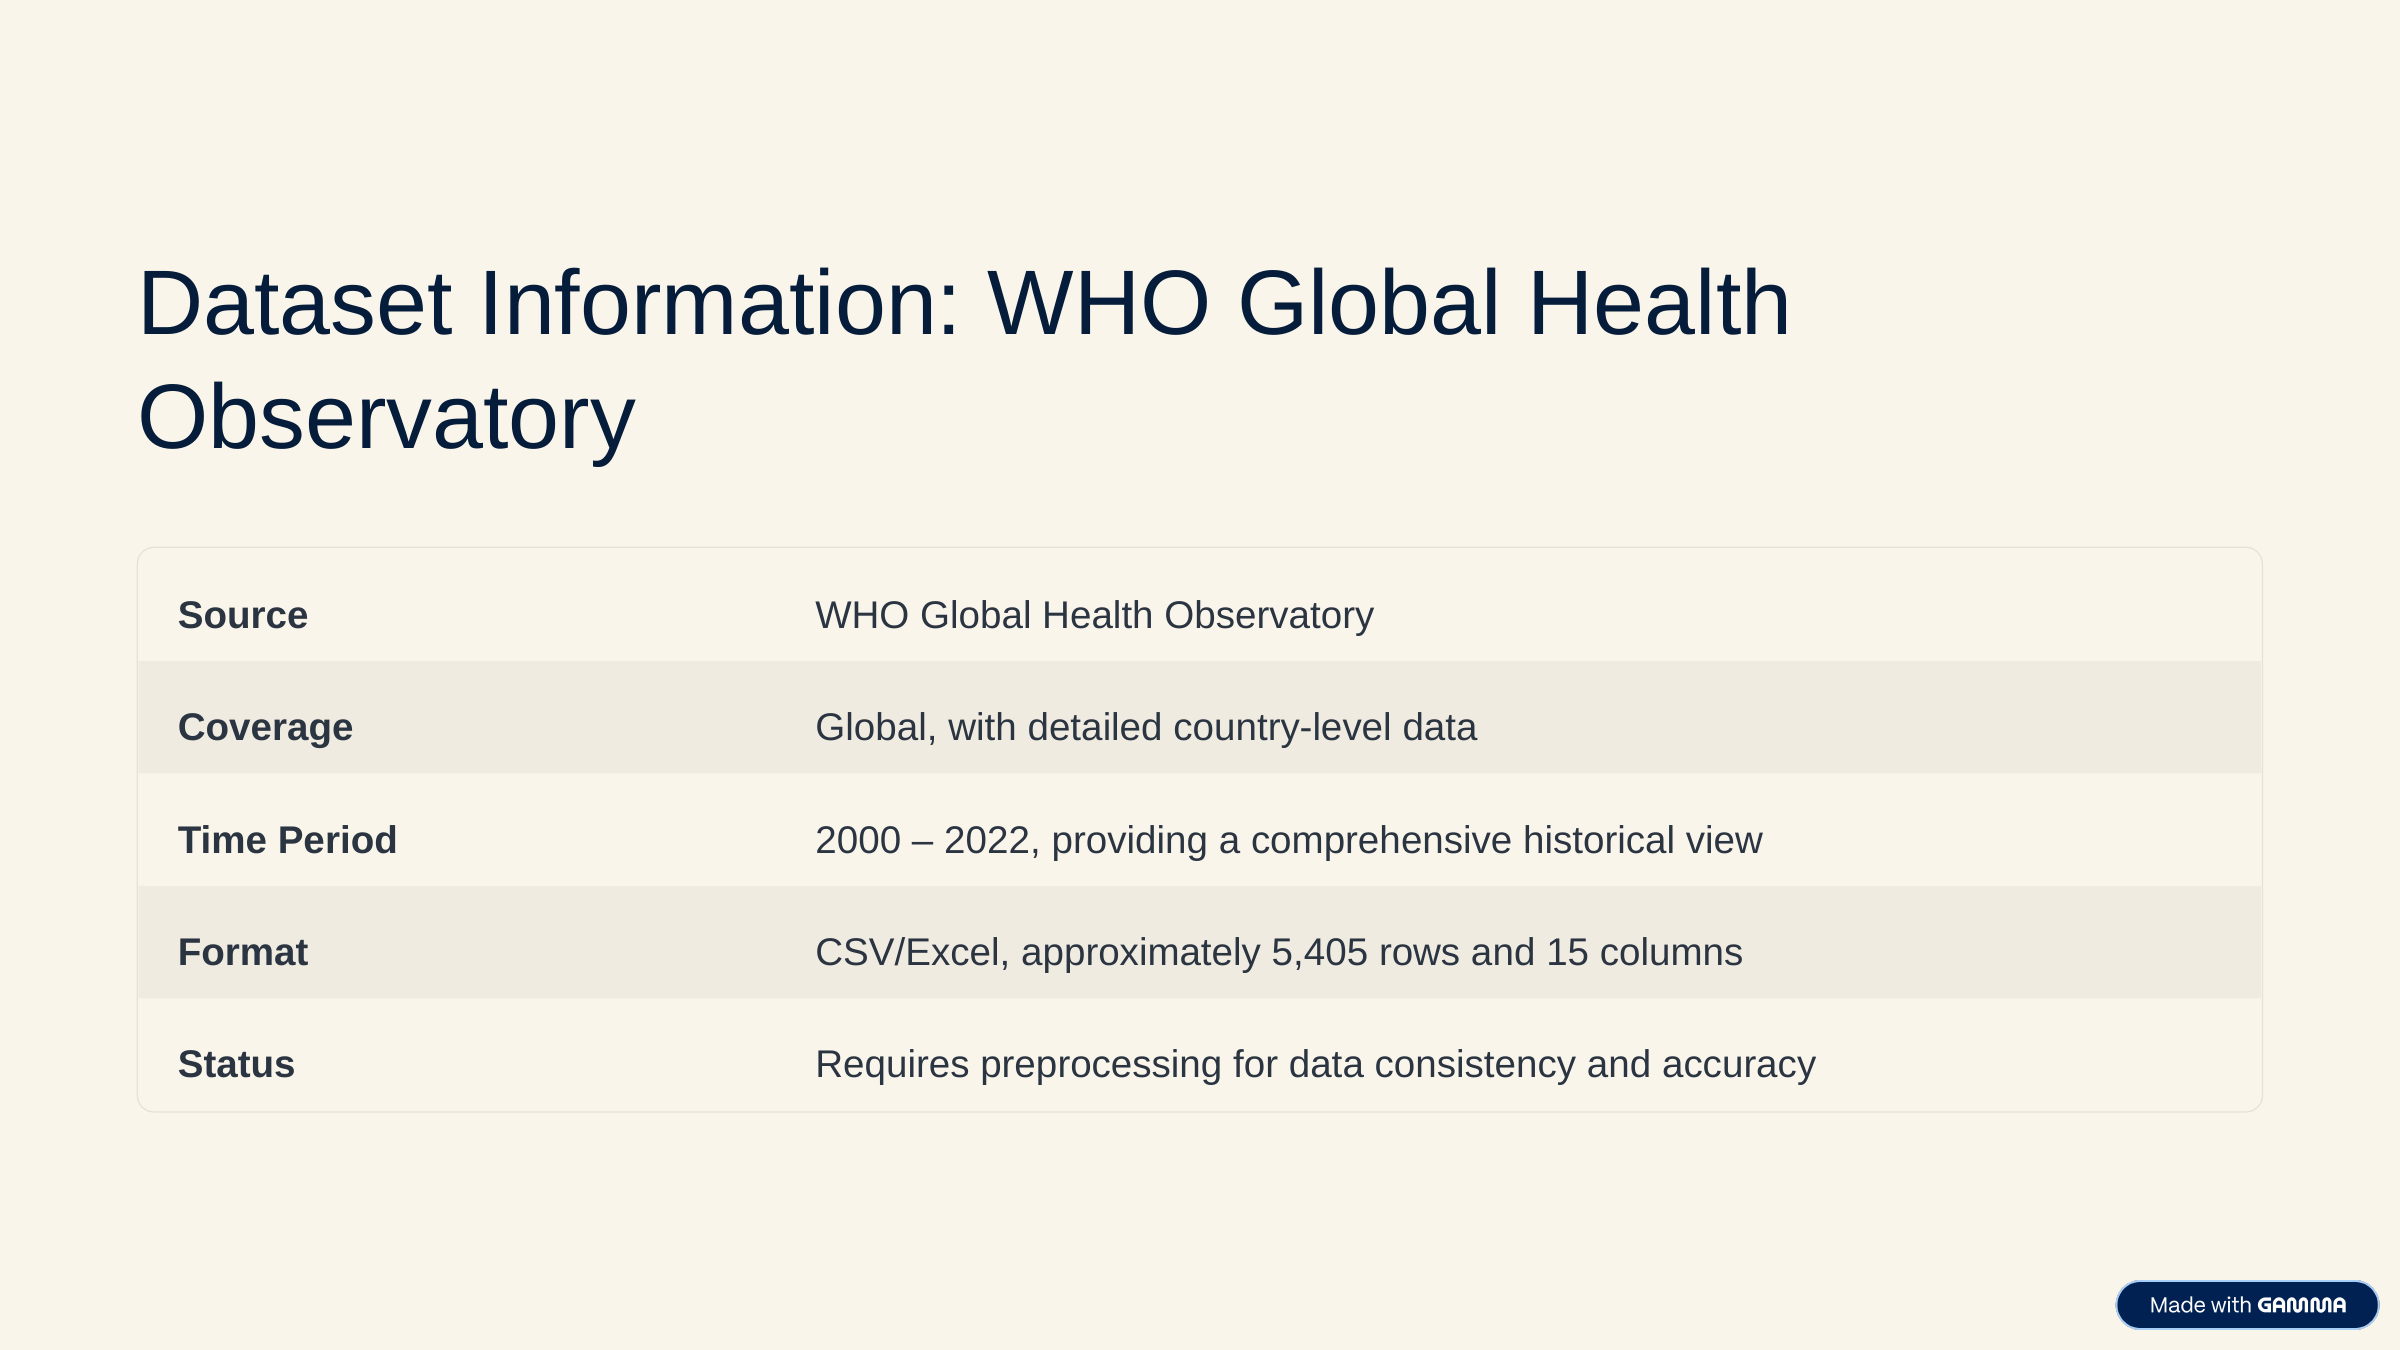

Dataset Information: WHO Global Health Observatory

Source
WHO Global Health Observatory

Coverage
Global, with detailed country-level data

Time Period
2000 – 2022, providing a comprehensive historical view

Format
CSV/Excel, approximately 5,405 rows and 15 columns

Status
Requires preprocessing for data consistency and accuracy